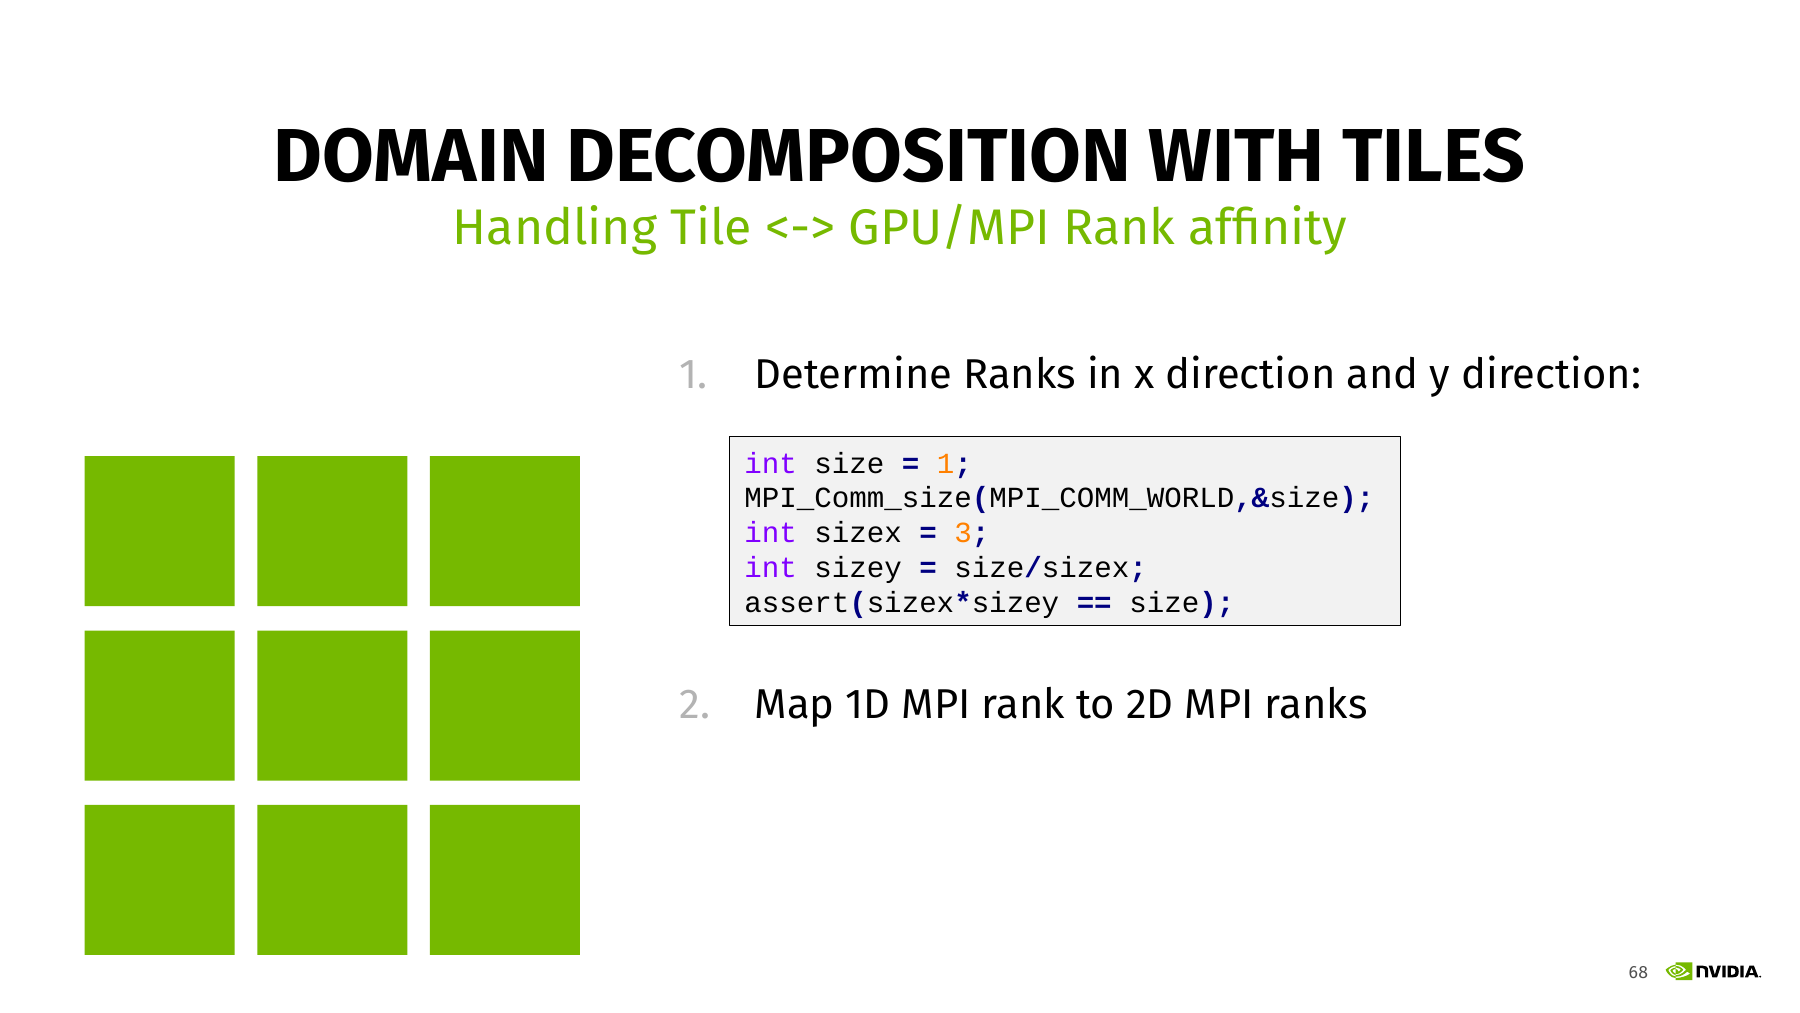

# Domain Decomposition with Tiles
Handling Tile <-> GPU/MPI Rank affinity
Determine Ranks in x direction and y direction:

Map 1D MPI rank to 2D MPI ranks

int size = 1;
MPI_Comm_size(MPI_COMM_WORLD,&size);
int sizex = 3;
int sizey = size/sizex;
assert(sizex*sizey == size);